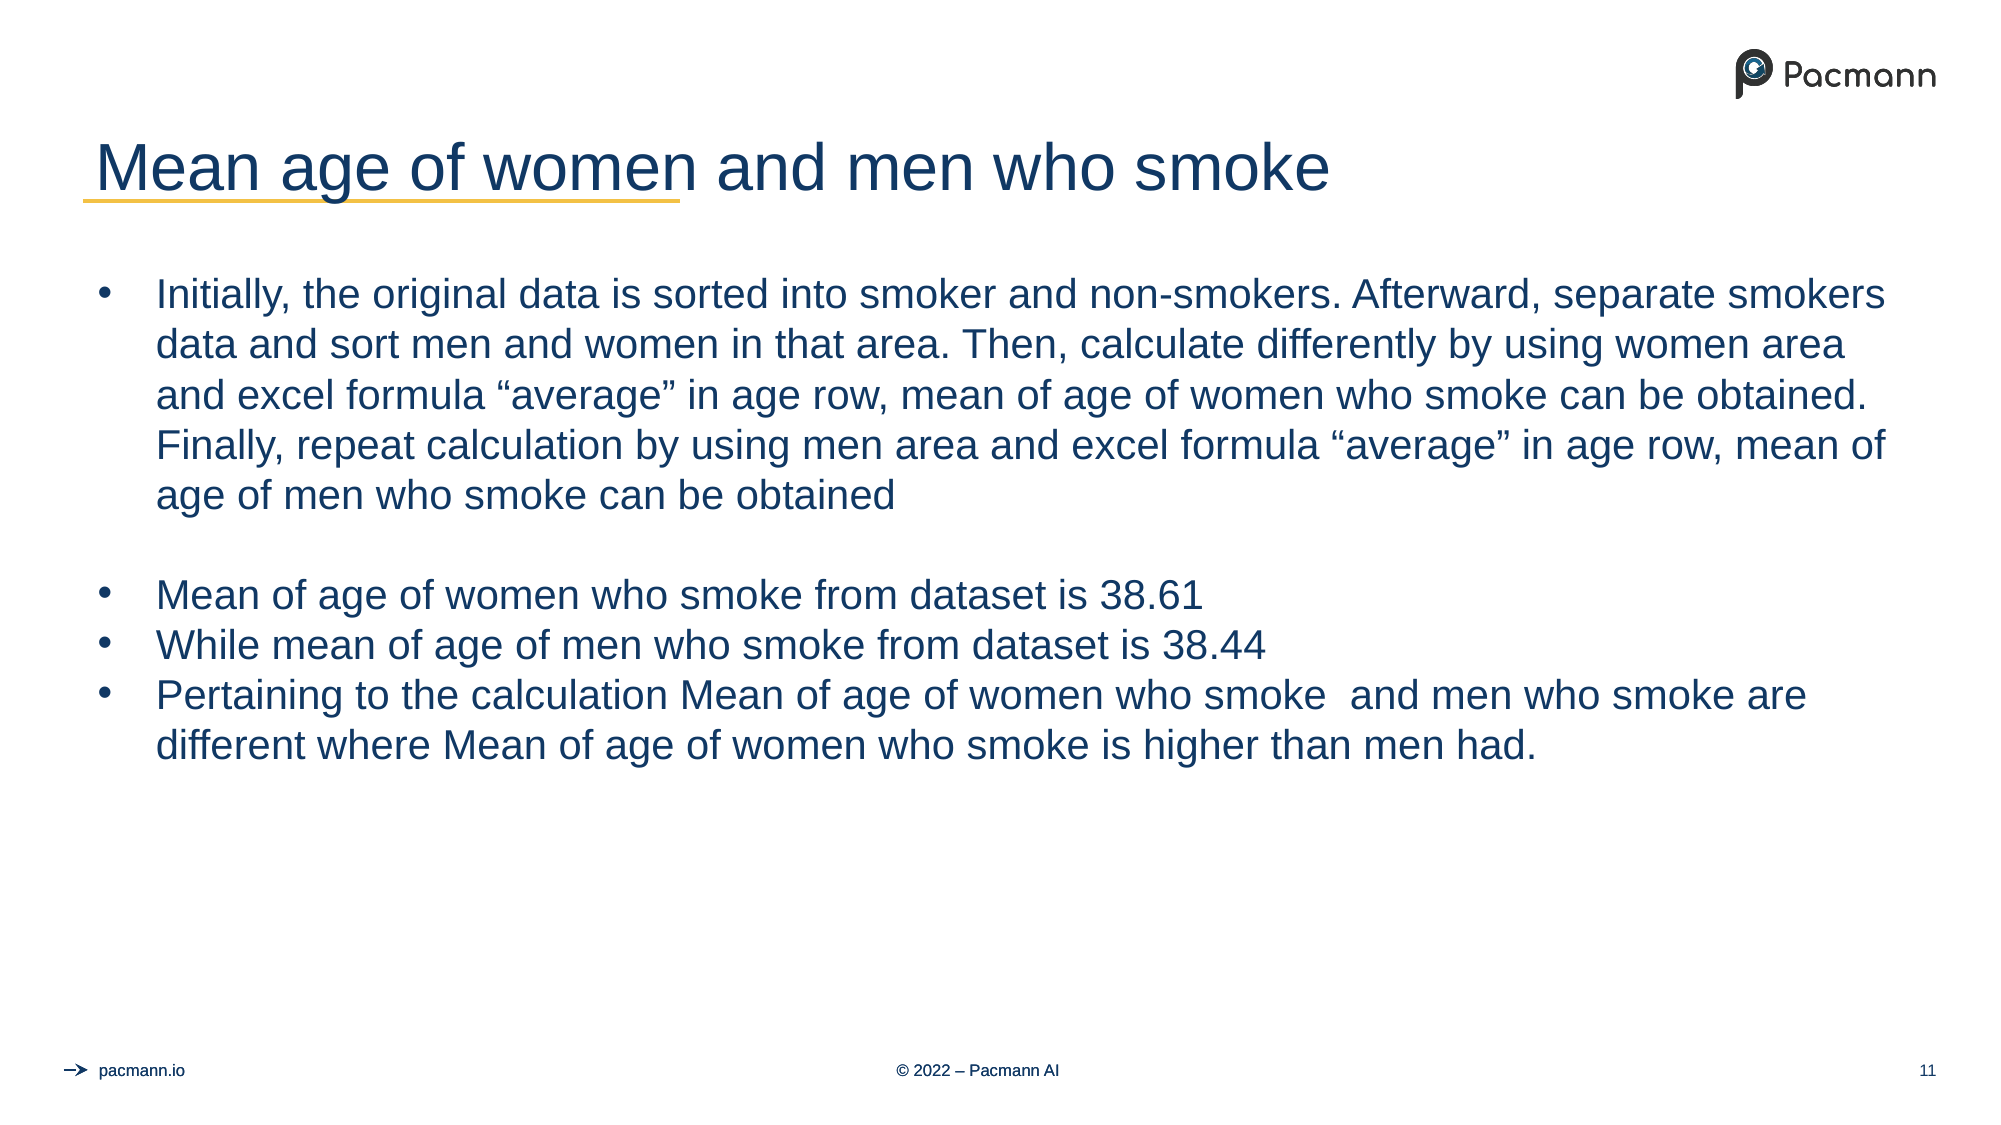

# Mean age of women and men who smoke
Initially, the original data is sorted into smoker and non-smokers. Afterward, separate smokers data and sort men and women in that area. Then, calculate differently by using women area and excel formula “average” in age row, mean of age of women who smoke can be obtained. Finally, repeat calculation by using men area and excel formula “average” in age row, mean of age of men who smoke can be obtained

Mean of age of women who smoke from dataset is 38.61
While mean of age of men who smoke from dataset is 38.44
Pertaining to the calculation Mean of age of women who smoke  and men who smoke are different where Mean of age of women who smoke is higher than men had.